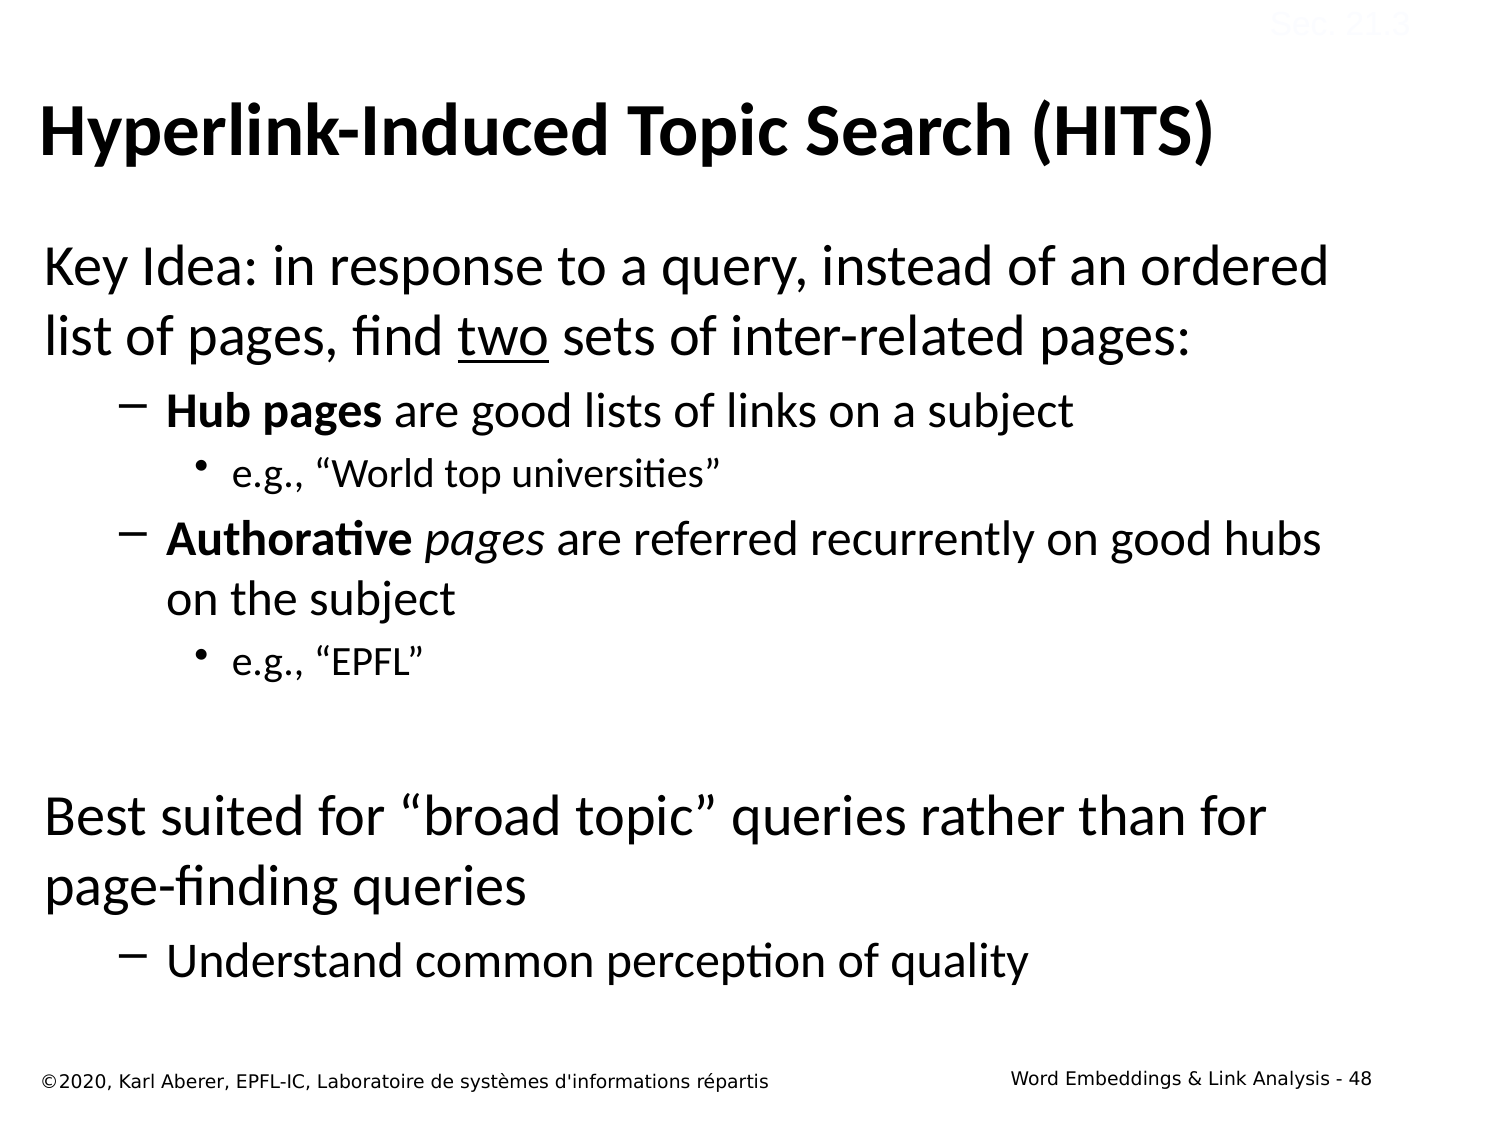

Sec. 21.3
# Hyperlink-Induced Topic Search (HITS)
Key Idea: in response to a query, instead of an ordered list of pages, find two sets of inter-related pages:
Hub pages are good lists of links on a subject
e.g., “World top universities”
Authorative pages are referred recurrently on good hubs on the subject
e.g., “EPFL”

Best suited for “broad topic” queries rather than for page-finding queries
Understand common perception of quality

©2020, Karl Aberer, EPFL-IC, Laboratoire de systèmes d'informations répartis